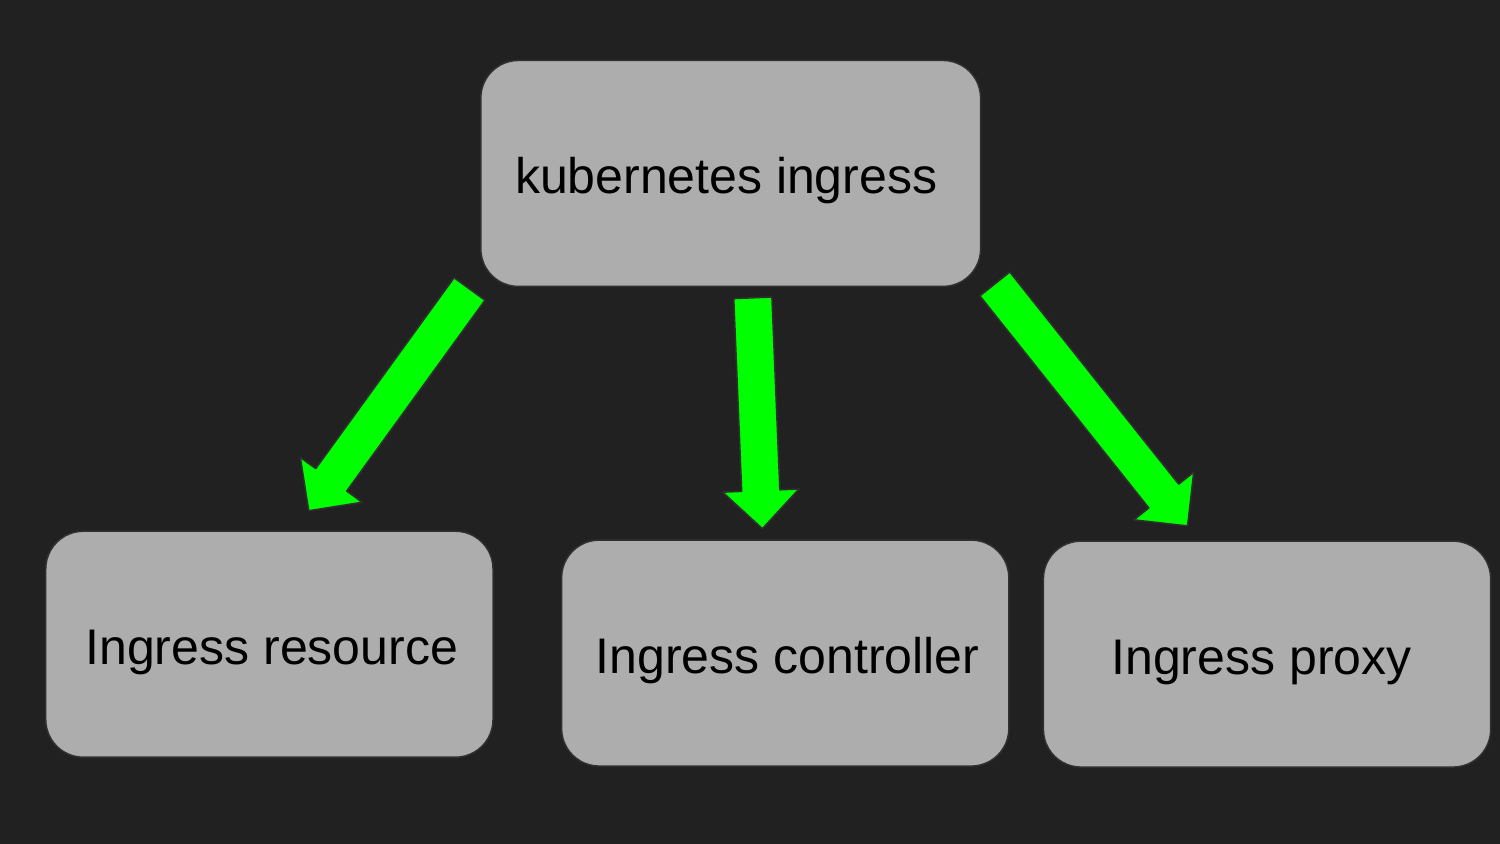

kubernetes ingress

 Ingress resource
 Ingress controller
   Ingress proxy